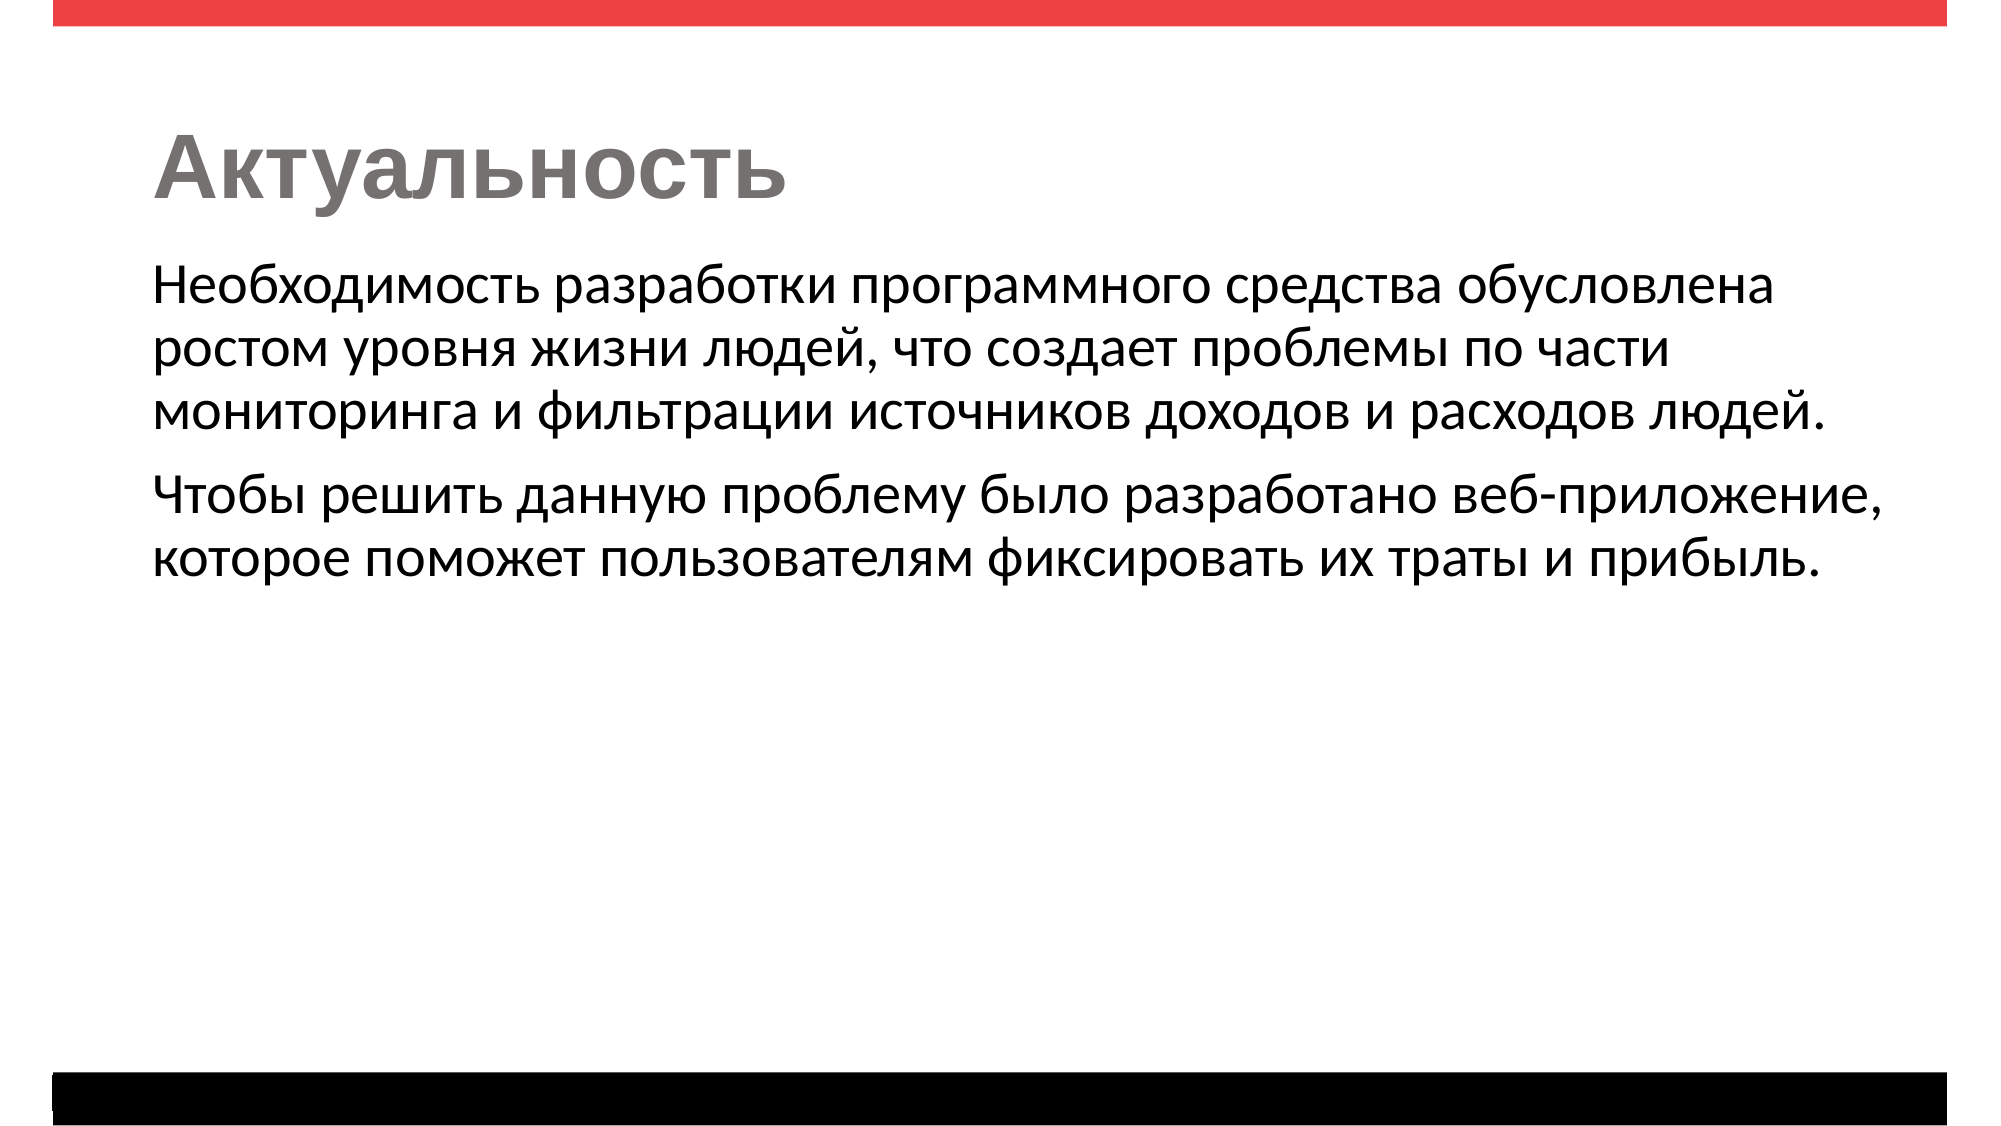

# Актуальность
Необходимость разработки программного средства обусловлена ростом уровня жизни людей, что создает проблемы по части мониторинга и фильтрации источников доходов и расходов людей.
Чтобы решить данную проблему было разработано веб-приложение, которое поможет пользователям фиксировать их траты и прибыль.